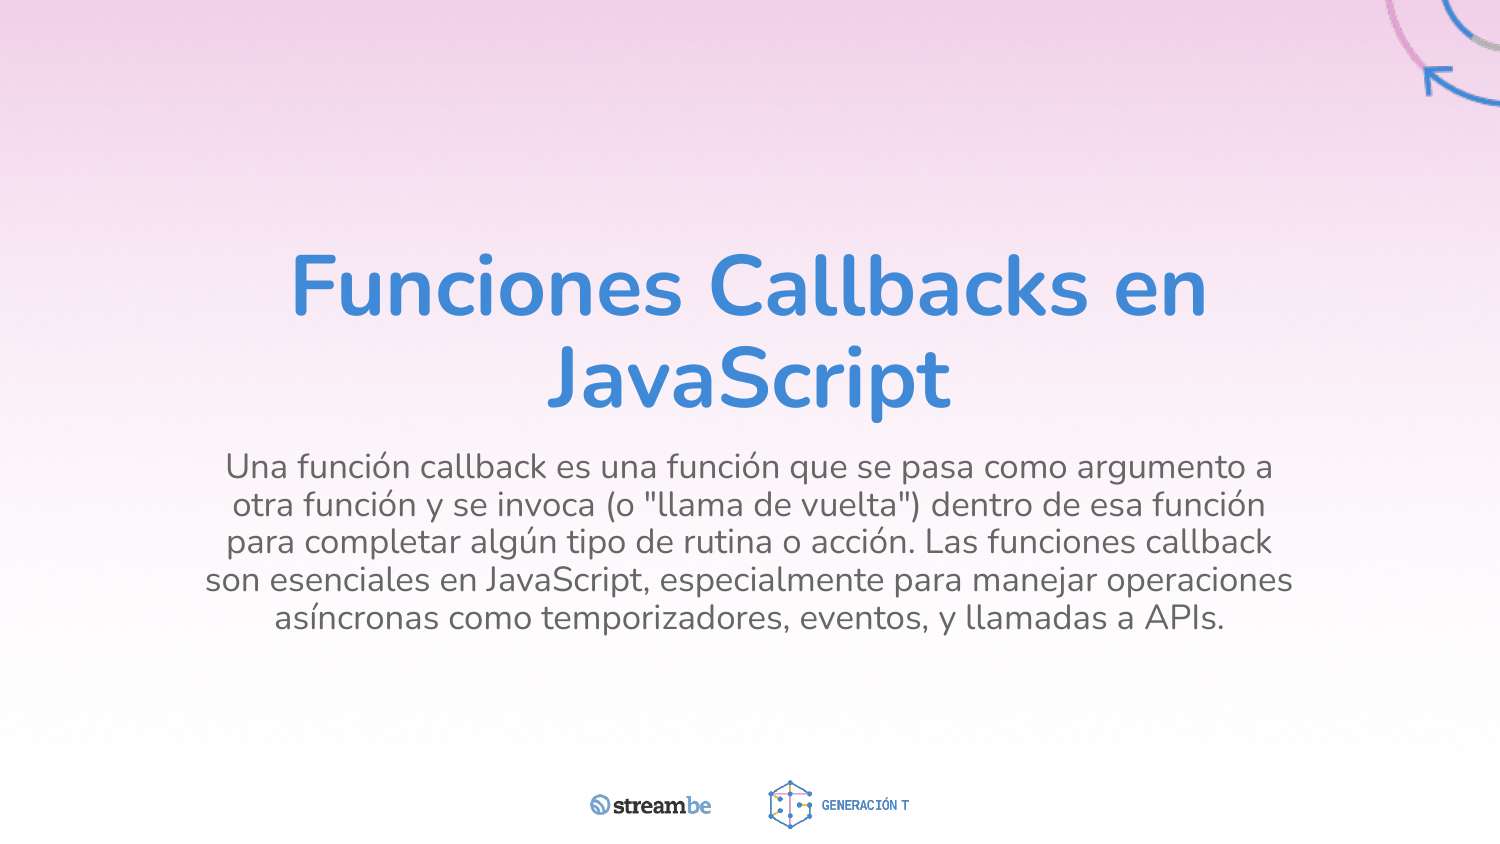

# Funciones Callbacks en JavaScript
Una función callback es una función que se pasa como argumento a otra función y se invoca (o "llama de vuelta") dentro de esa función para completar algún tipo de rutina o acción. Las funciones callback son esenciales en JavaScript, especialmente para manejar operaciones asíncronas como temporizadores, eventos, y llamadas a APIs.